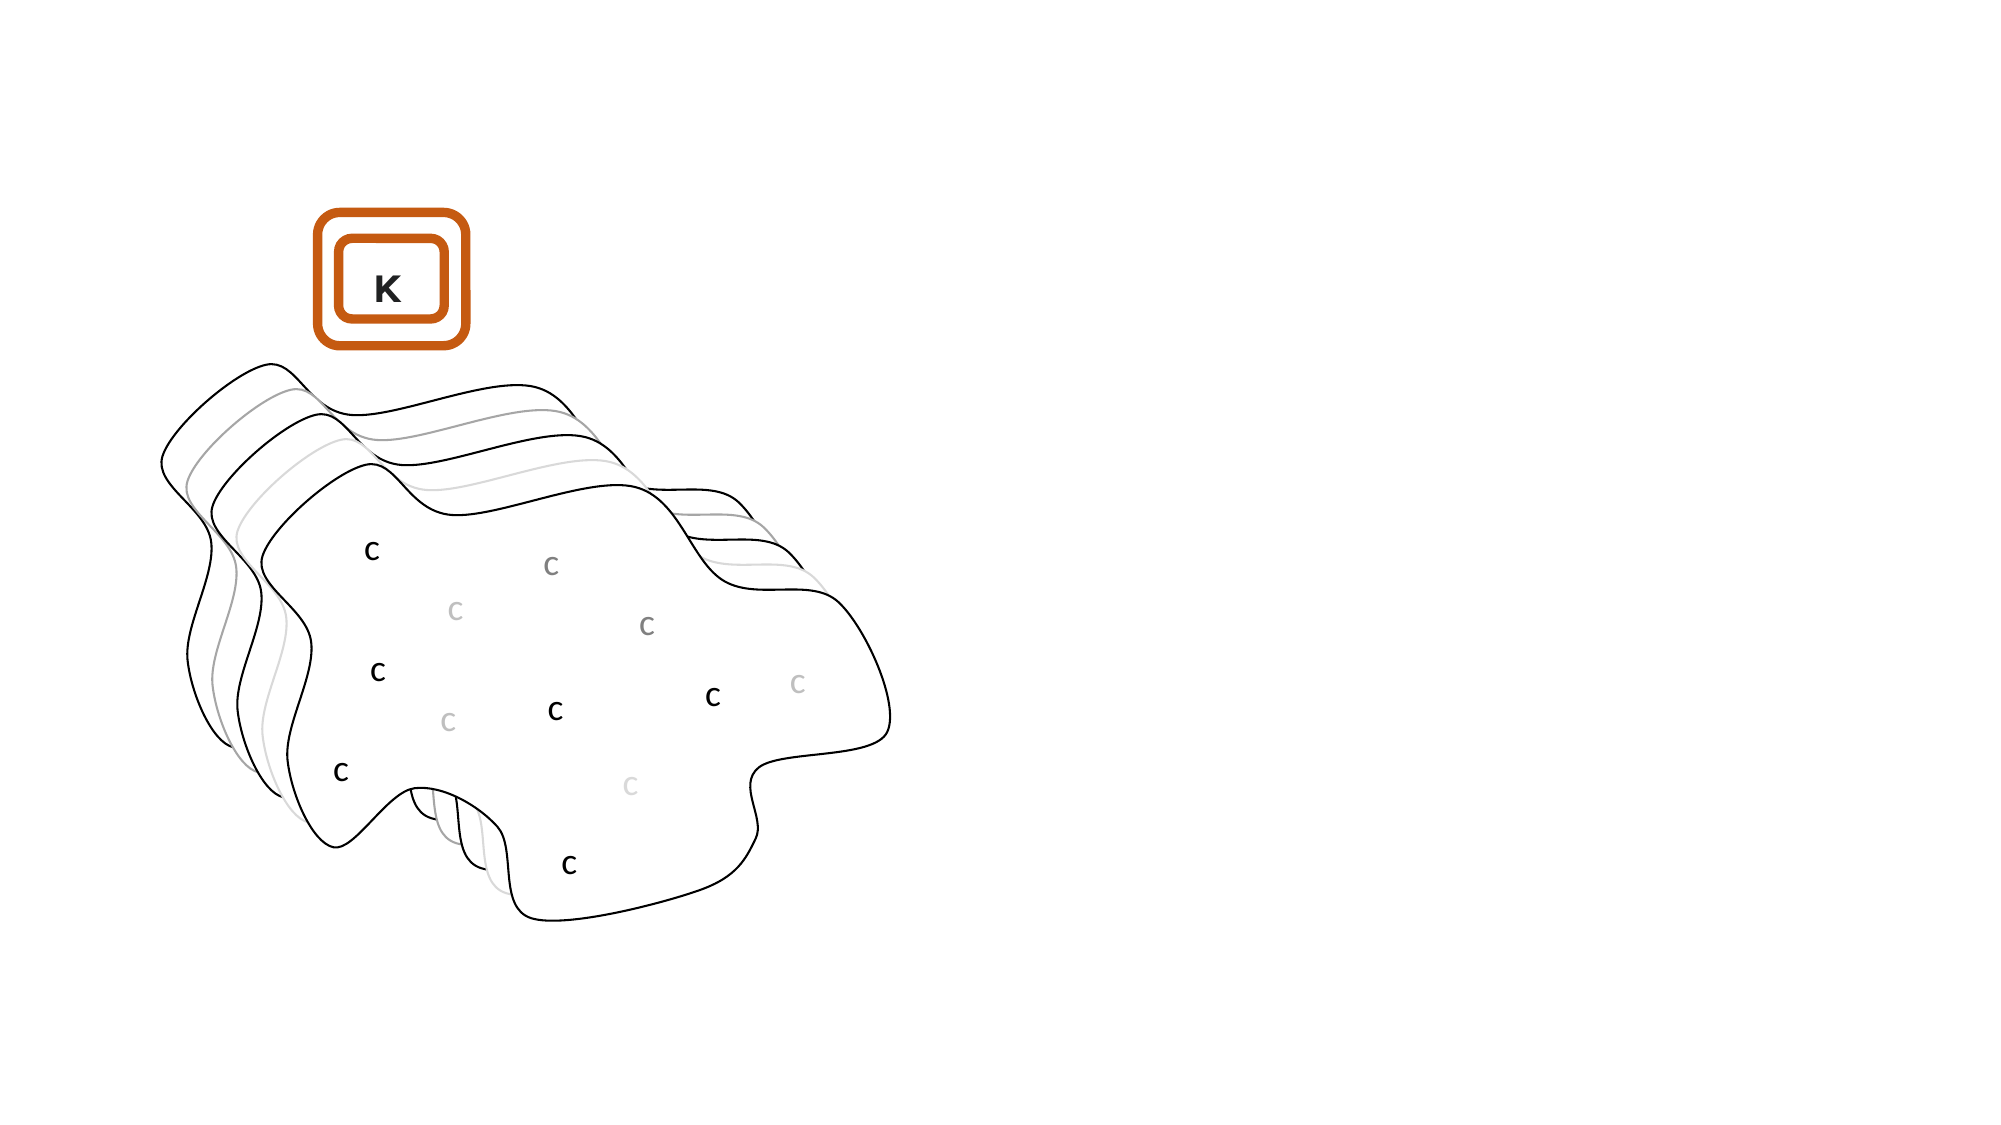

κ

c
c
c
c
c
c
c
c
c
c
c
c

c
c
c
c
c
c
c
c
c
c
c
c

c
c
c
c
c
c
c
c
c
c
c
c

c
c
c
c
c
c
c
c
c
c
c
c

c
c
c
c
c
c
c
c
c
c
c
c